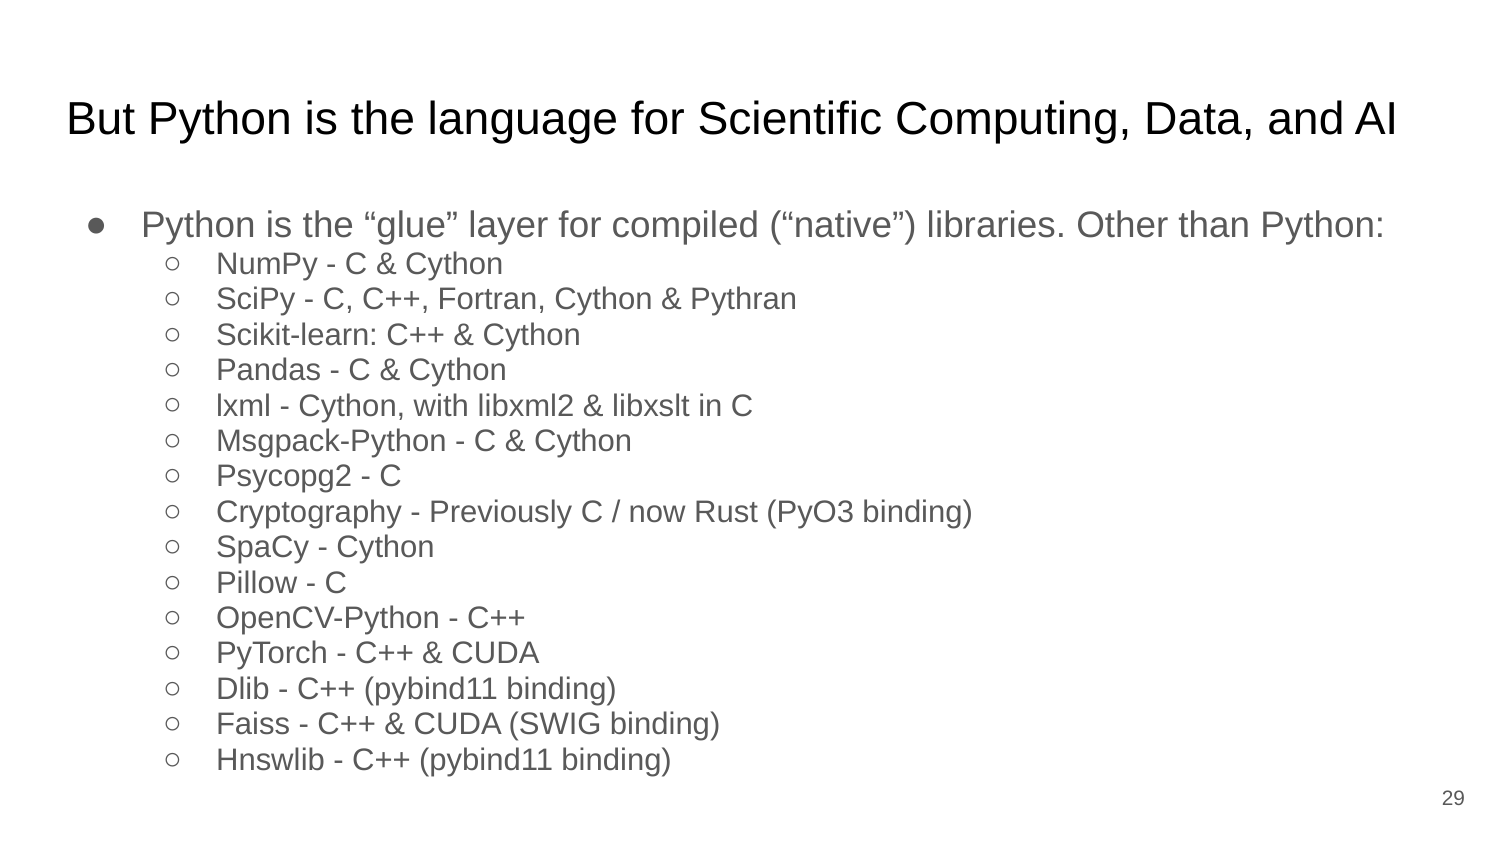

# But Python is the language for Scientific Computing, Data, and AI
Python is the “glue” layer for compiled (“native”) libraries. Other than Python:
NumPy - C & Cython
SciPy - C, C++, Fortran, Cython & Pythran
Scikit-learn: C++ & Cython
Pandas - C & Cython
lxml - Cython, with libxml2 & libxslt in C
Msgpack-Python - C & Cython
Psycopg2 - C
Cryptography - Previously C / now Rust (PyO3 binding)
SpaCy - Cython
Pillow - C
OpenCV-Python - C++
PyTorch - C++ & CUDA
Dlib - C++ (pybind11 binding)
Faiss - C++ & CUDA (SWIG binding)
Hnswlib - C++ (pybind11 binding)
29